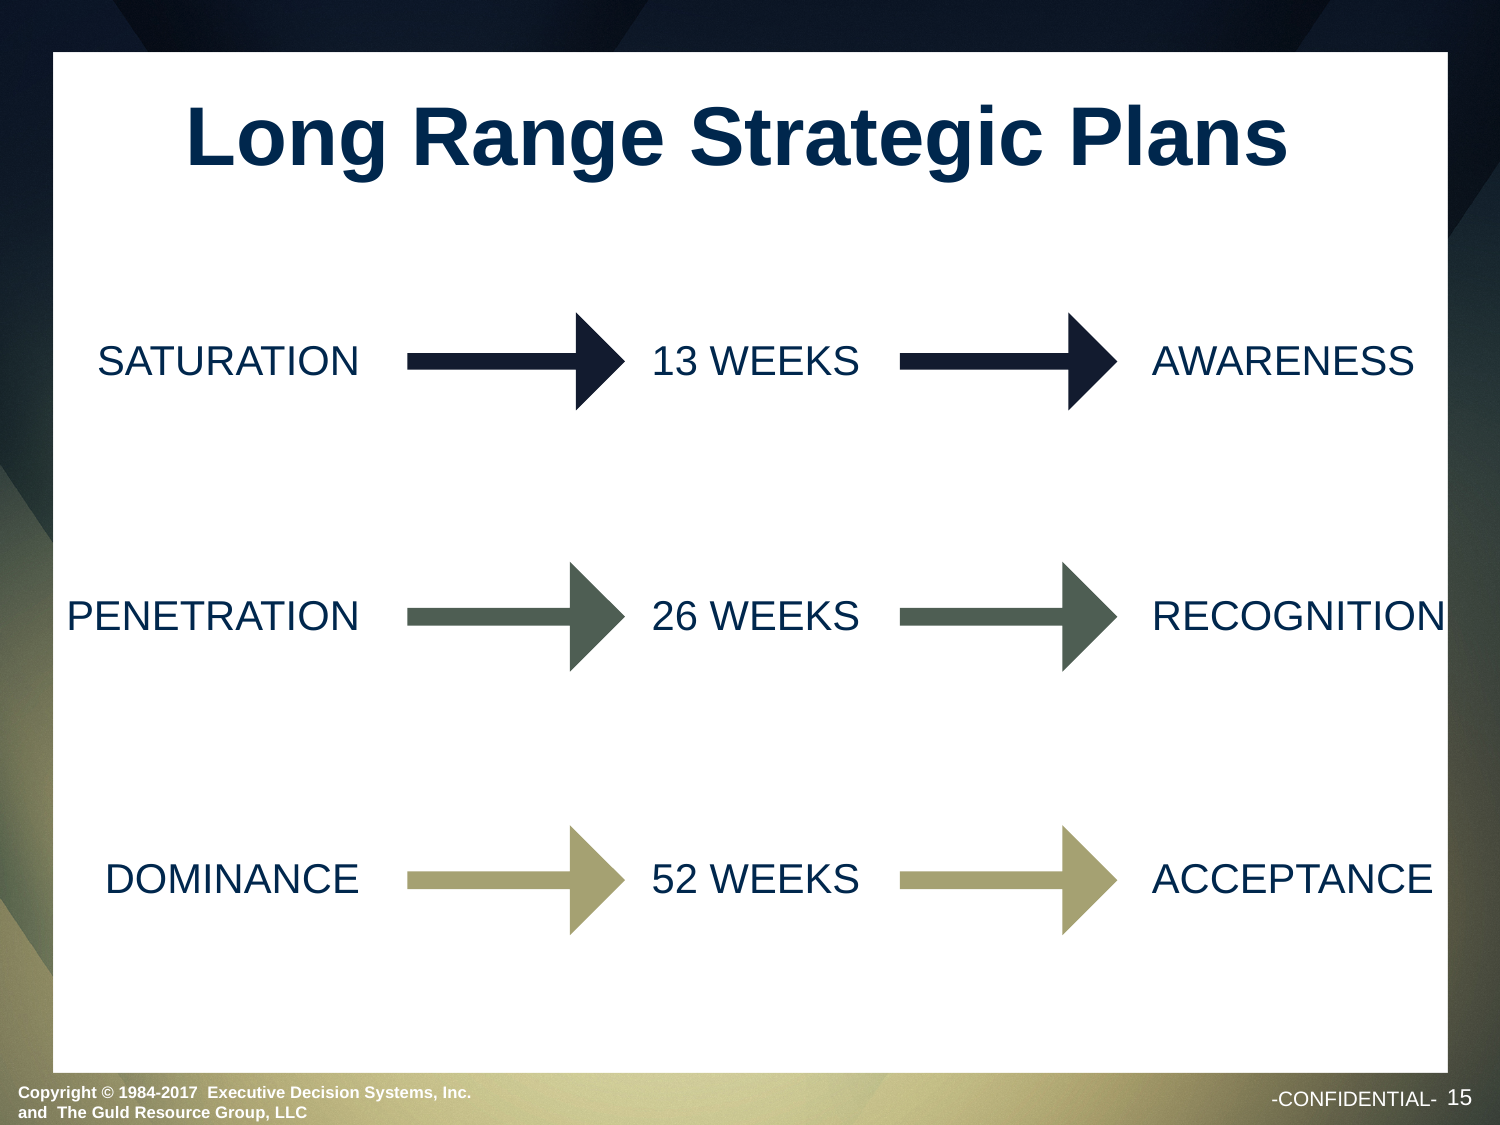

Long Range Strategic Plans

SATURATION
13 WEEKS
AWARENESS

PENETRATION
26 WEEKS
RECOGNITION

DOMINANCE
52 WEEKS
ACCEPTANCE
15